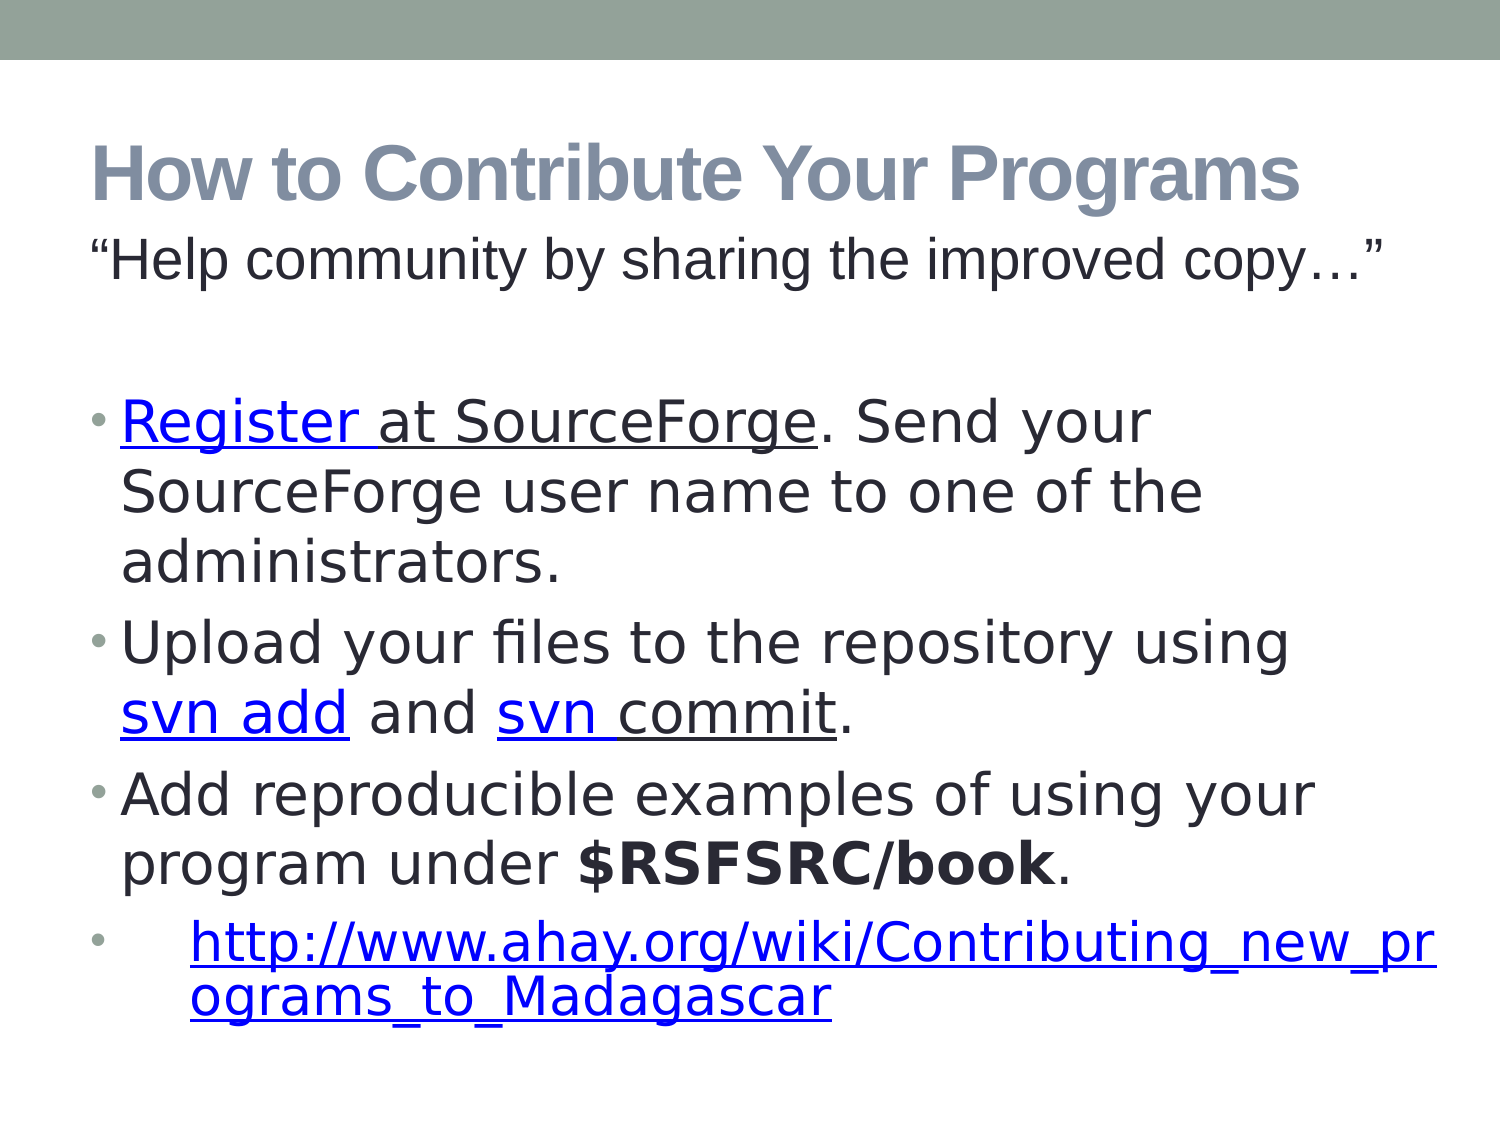

# How to Contribute Your Programs
“Help community by sharing the improved copy…”

Register at SourceForge. Send your SourceForge user name to one of the administrators.
Upload your files to the repository using svn add and svn commit.
Add reproducible examples of using your program under $RSFSRC/book.
http://www.ahay.org/wiki/Contributing_new_programs_to_Madagascar